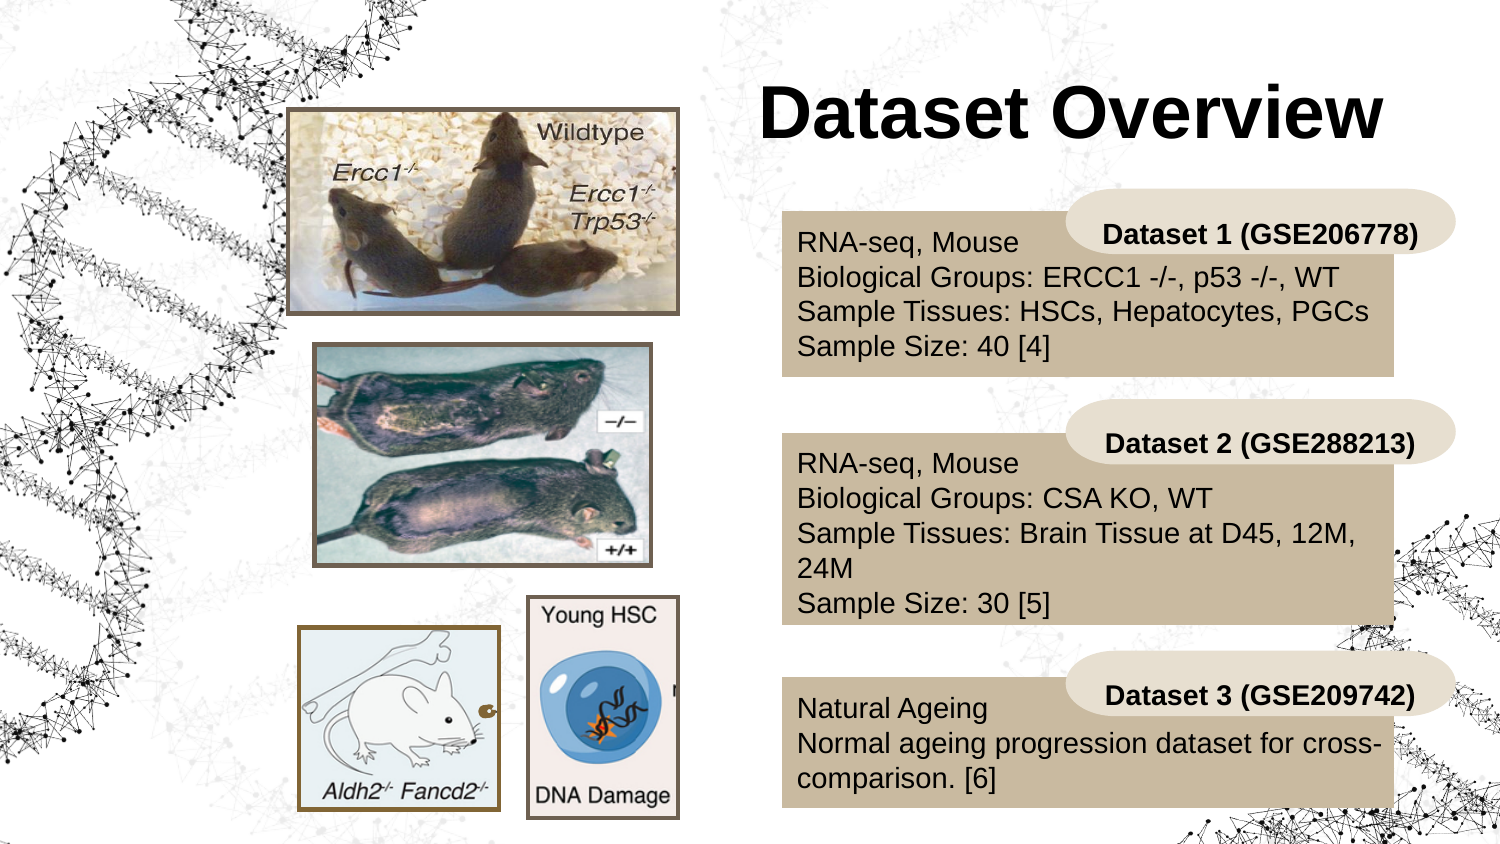

# Dataset Overview

Dataset 1 (GSE206778)
RNA-seq, Mouse
Biological Groups: ERCC1 -/-, p53 -/-, WT
Sample Tissues: HSCs, Hepatocytes, PGCs
Sample Size: 40 [4]

Dataset 2 (GSE288213)

RNA-seq, Mouse
Biological Groups: CSA KO, WT
Sample Tissues: Brain Tissue at D45, 12M, 24M
Sample Size: 30 [5]

Dataset 3 (GSE209742)

Natural Ageing
Normal ageing progression dataset for cross-comparison. [6]